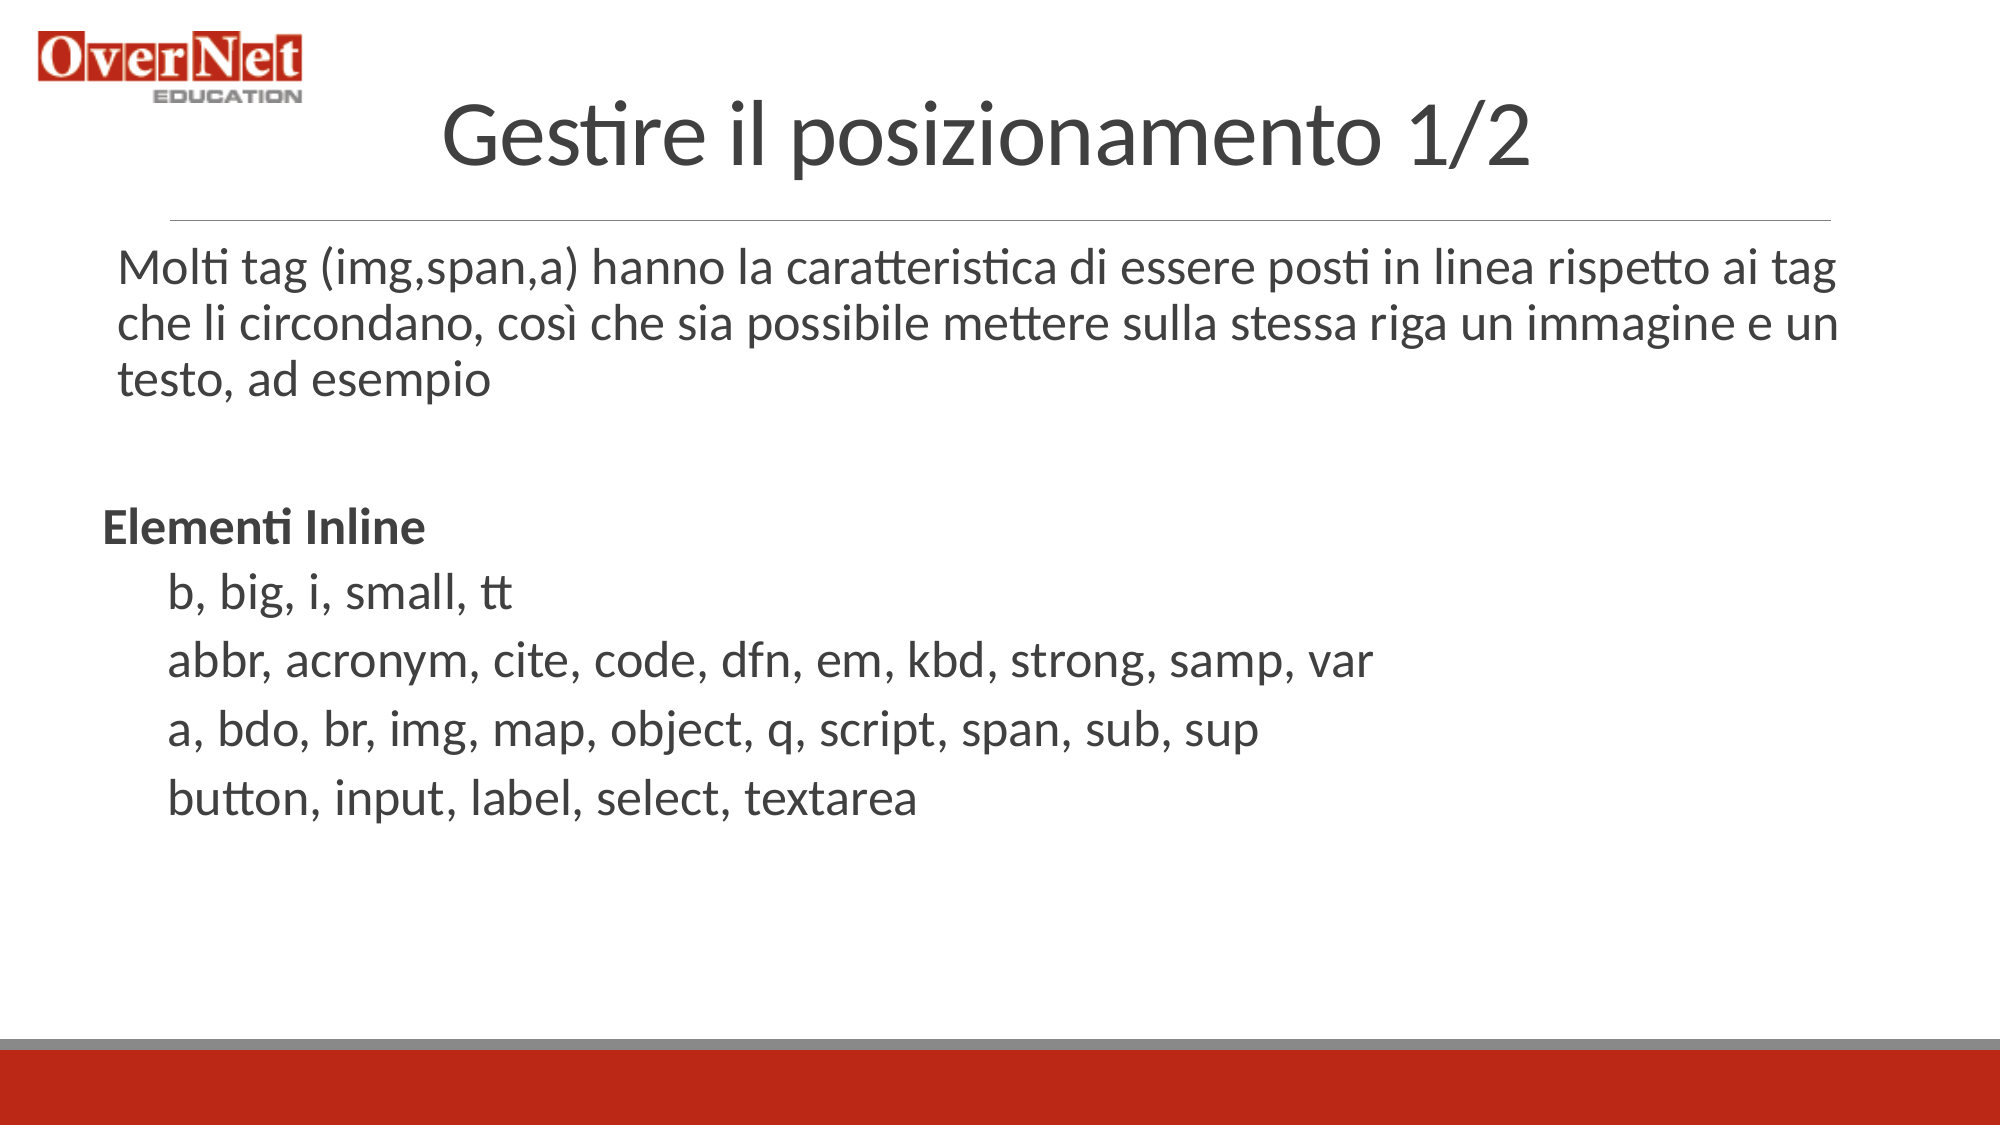

# Gestire il posizionamento 1/2
Molti tag (img,span,a) hanno la caratteristica di essere posti in linea rispetto ai tag che li circondano, così che sia possibile mettere sulla stessa riga un immagine e un testo, ad esempio
Elementi Inline
b, big, i, small, tt
abbr, acronym, cite, code, dfn, em, kbd, strong, samp, var
a, bdo, br, img, map, object, q, script, span, sub, sup
button, input, label, select, textarea